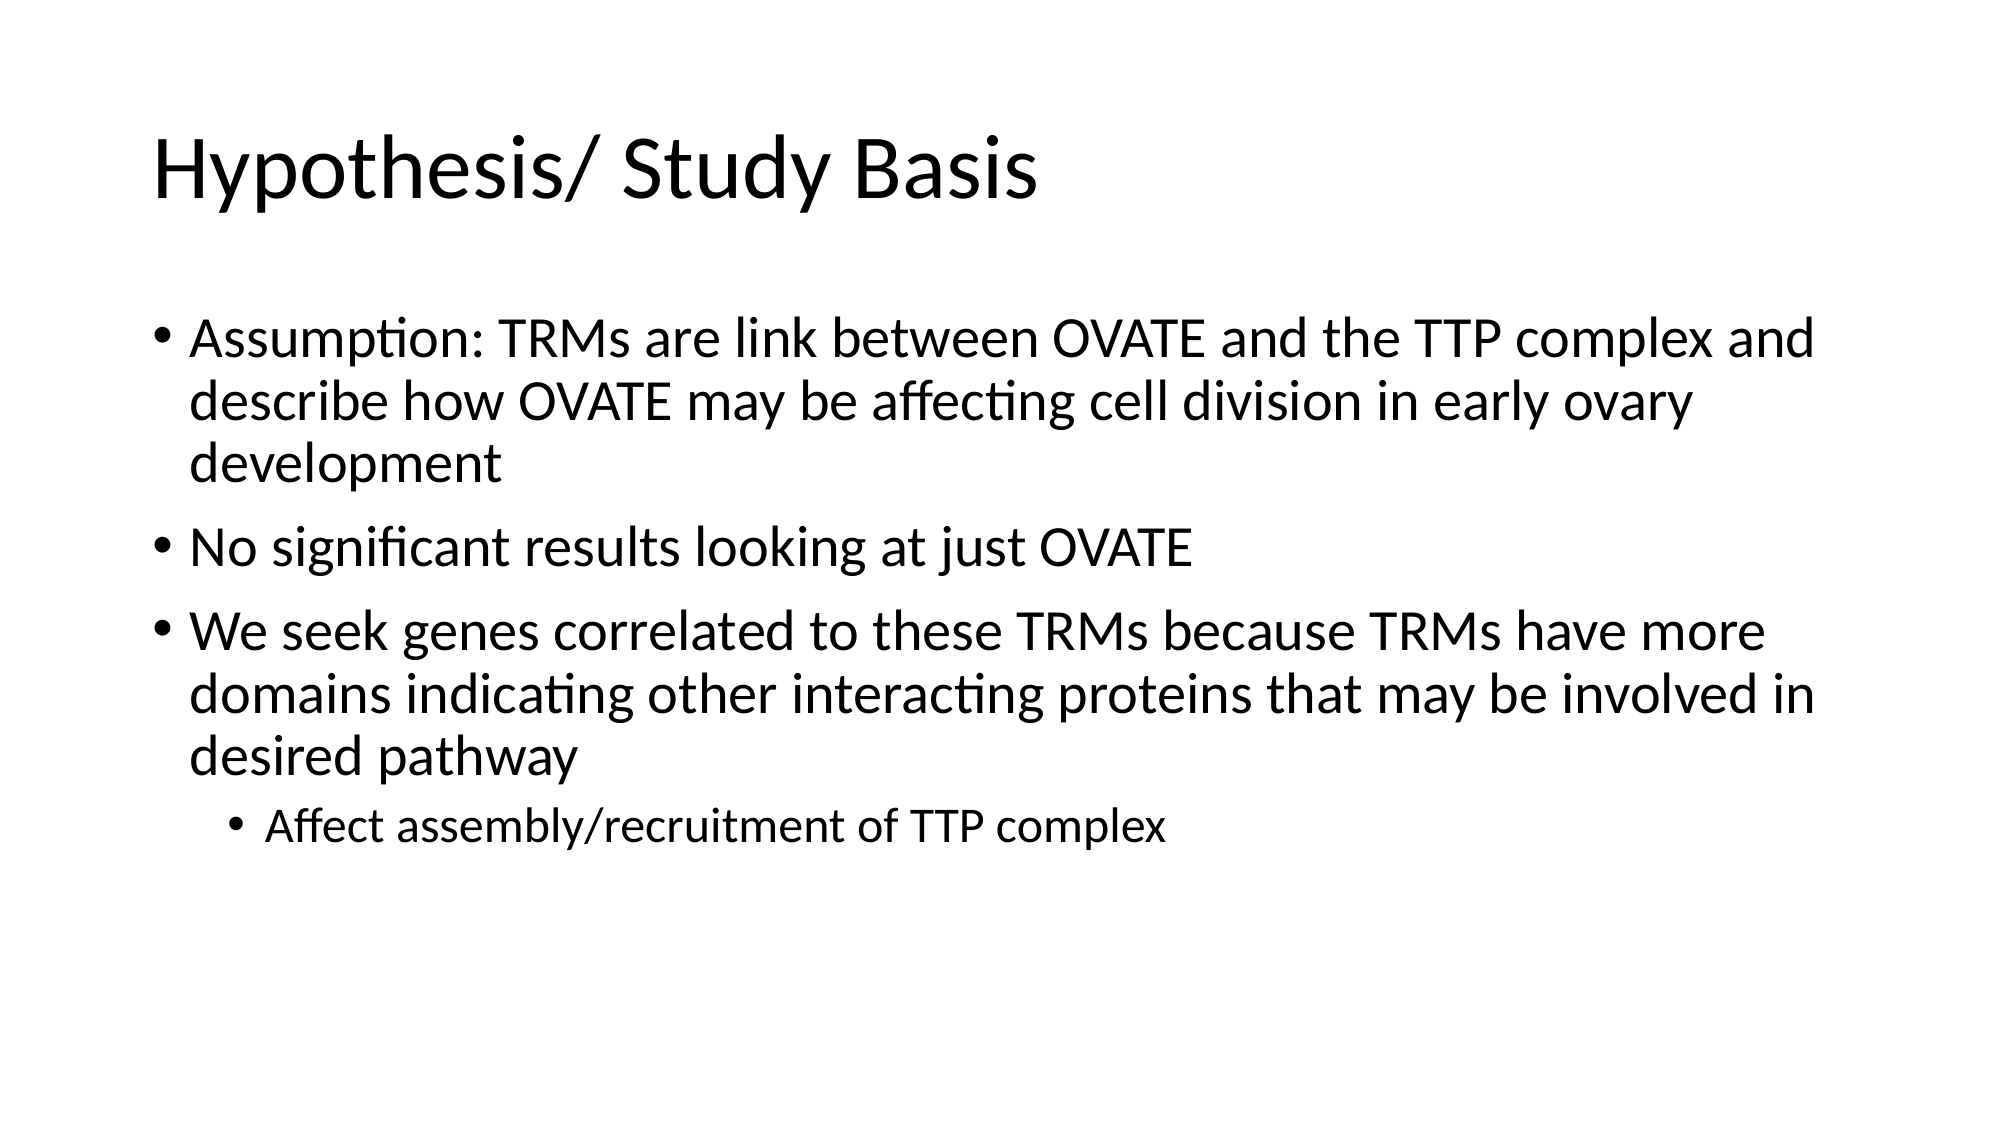

# Hypothesis/ Study Basis
Assumption: TRMs are link between OVATE and the TTP complex and describe how OVATE may be affecting cell division in early ovary development
No significant results looking at just OVATE
We seek genes correlated to these TRMs because TRMs have more domains indicating other interacting proteins that may be involved in desired pathway
Affect assembly/recruitment of TTP complex